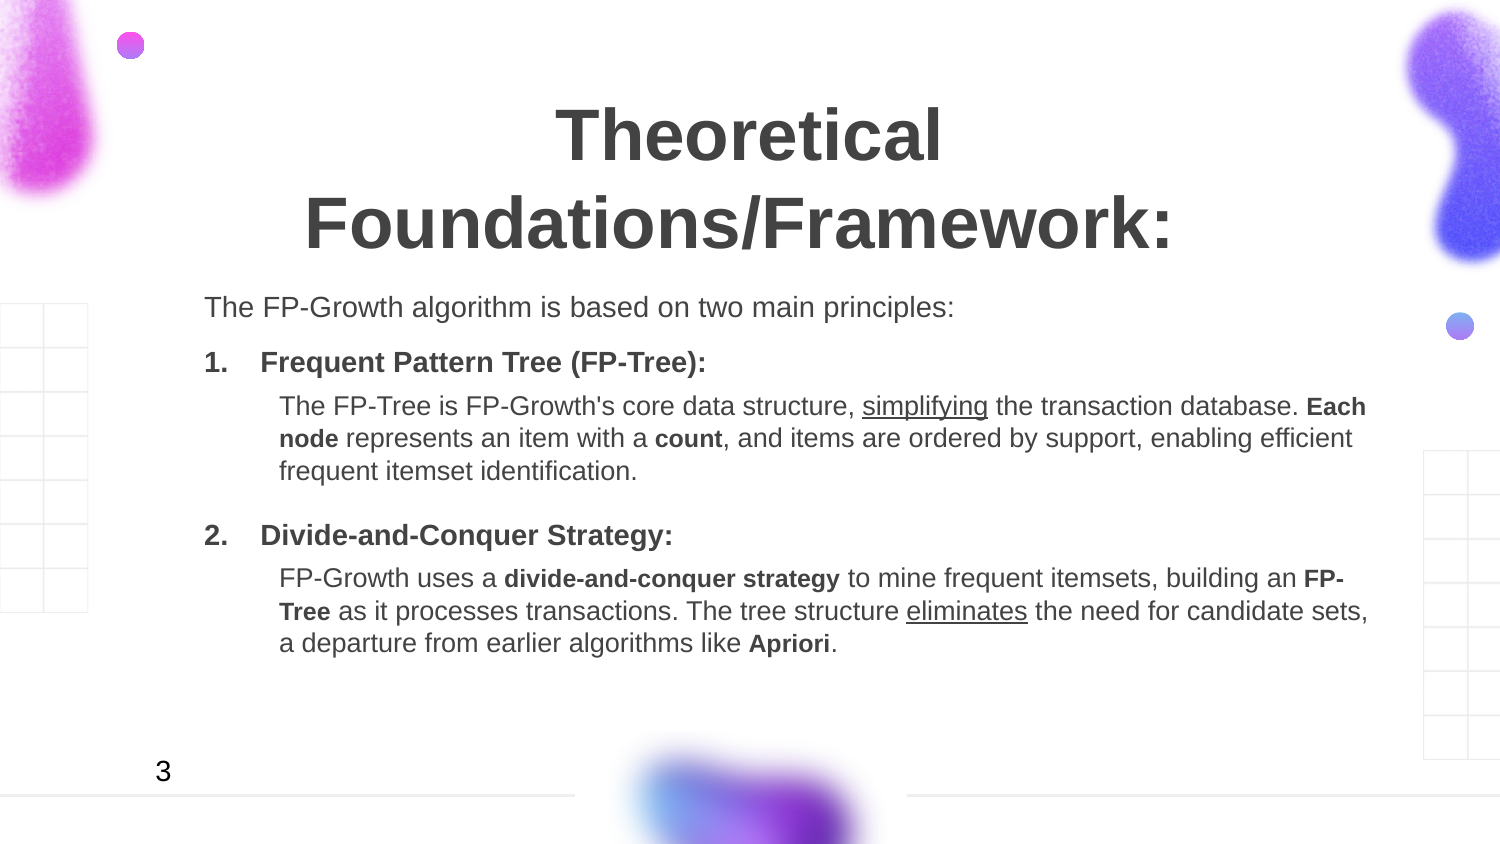

# Theoretical Foundations/Framework:
The FP-Growth algorithm is based on two main principles:

Frequent Pattern Tree (FP-Tree):

The FP-Tree is FP-Growth's core data structure, simplifying the transaction database. Each node represents an item with a count, and items are ordered by support, enabling efficient frequent itemset identification.

Divide-and-Conquer Strategy:

FP-Growth uses a divide-and-conquer strategy to mine frequent itemsets, building an FP-Tree as it processes transactions. The tree structure eliminates the need for candidate sets, a departure from earlier algorithms like Apriori.
3